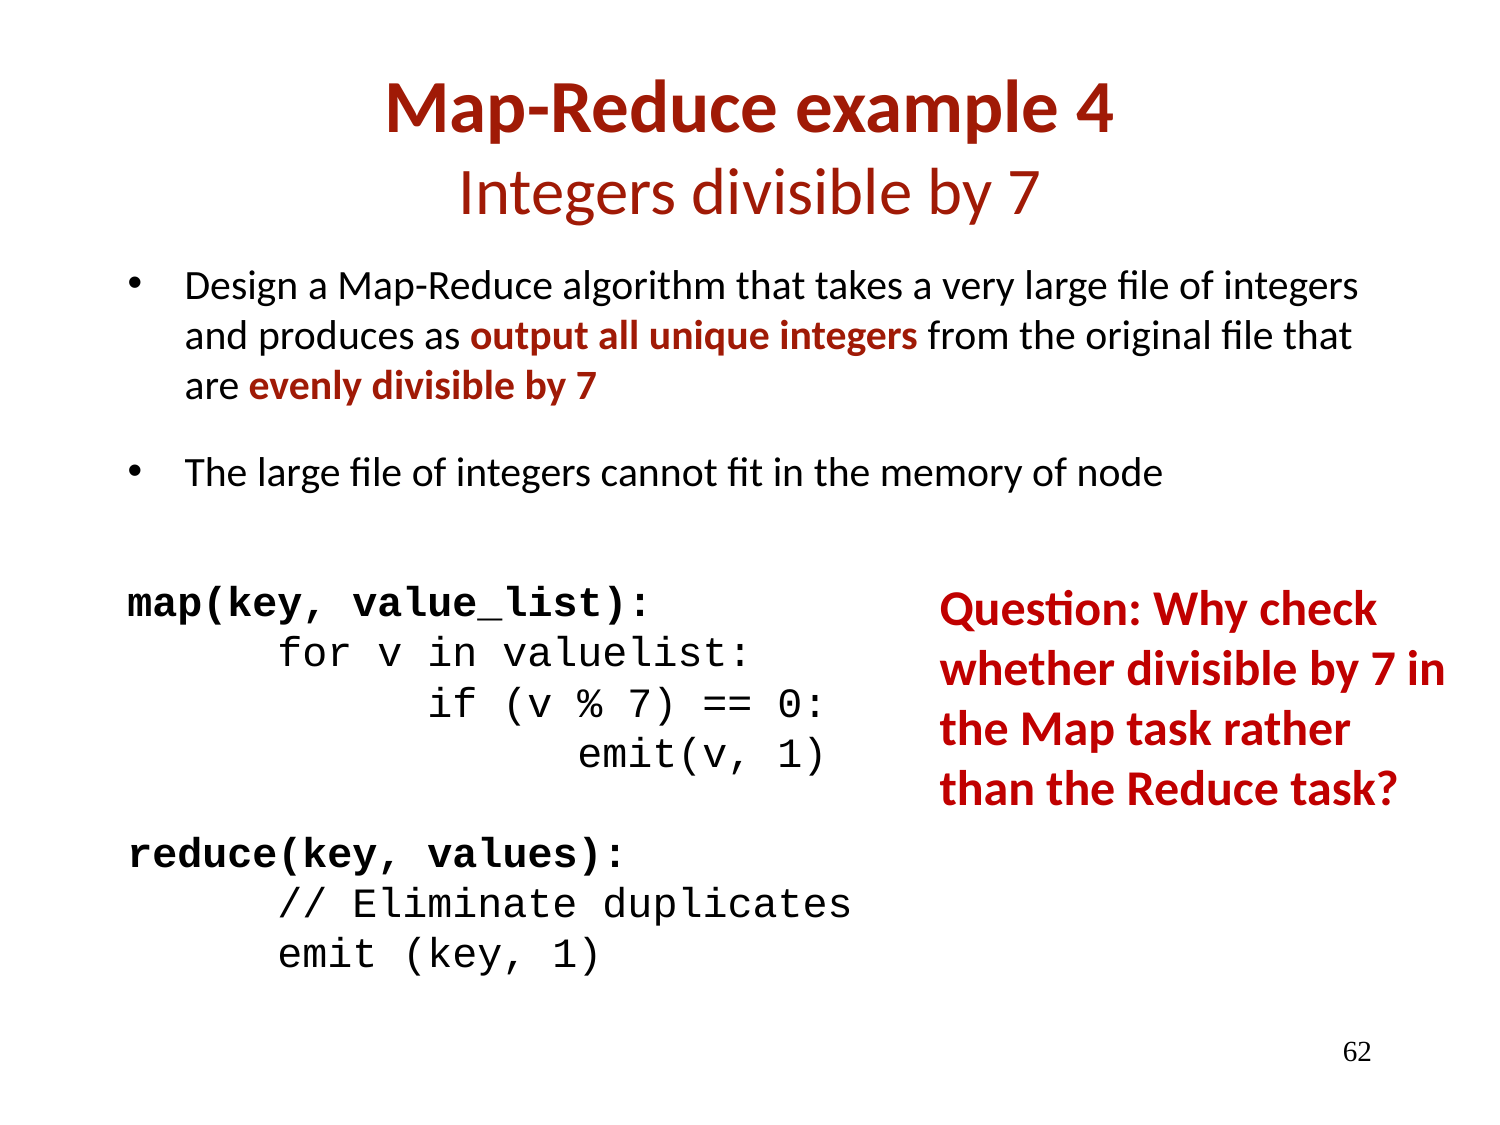

Map-Reduce example 4
Integers divisible by 7
Design a Map-Reduce algorithm that takes a very large file of integers and produces as output all unique integers from the original file that are evenly divisible by 7
The large file of integers cannot fit in the memory of node
map(key, value_list):
	for v in valuelist:
		if (v % 7) == 0:
			emit(v, 1)

reduce(key, values):
	// Eliminate duplicates
	emit (key, 1)

Question: Why check whether divisible by 7 in the Map task rather than the Reduce task?

62